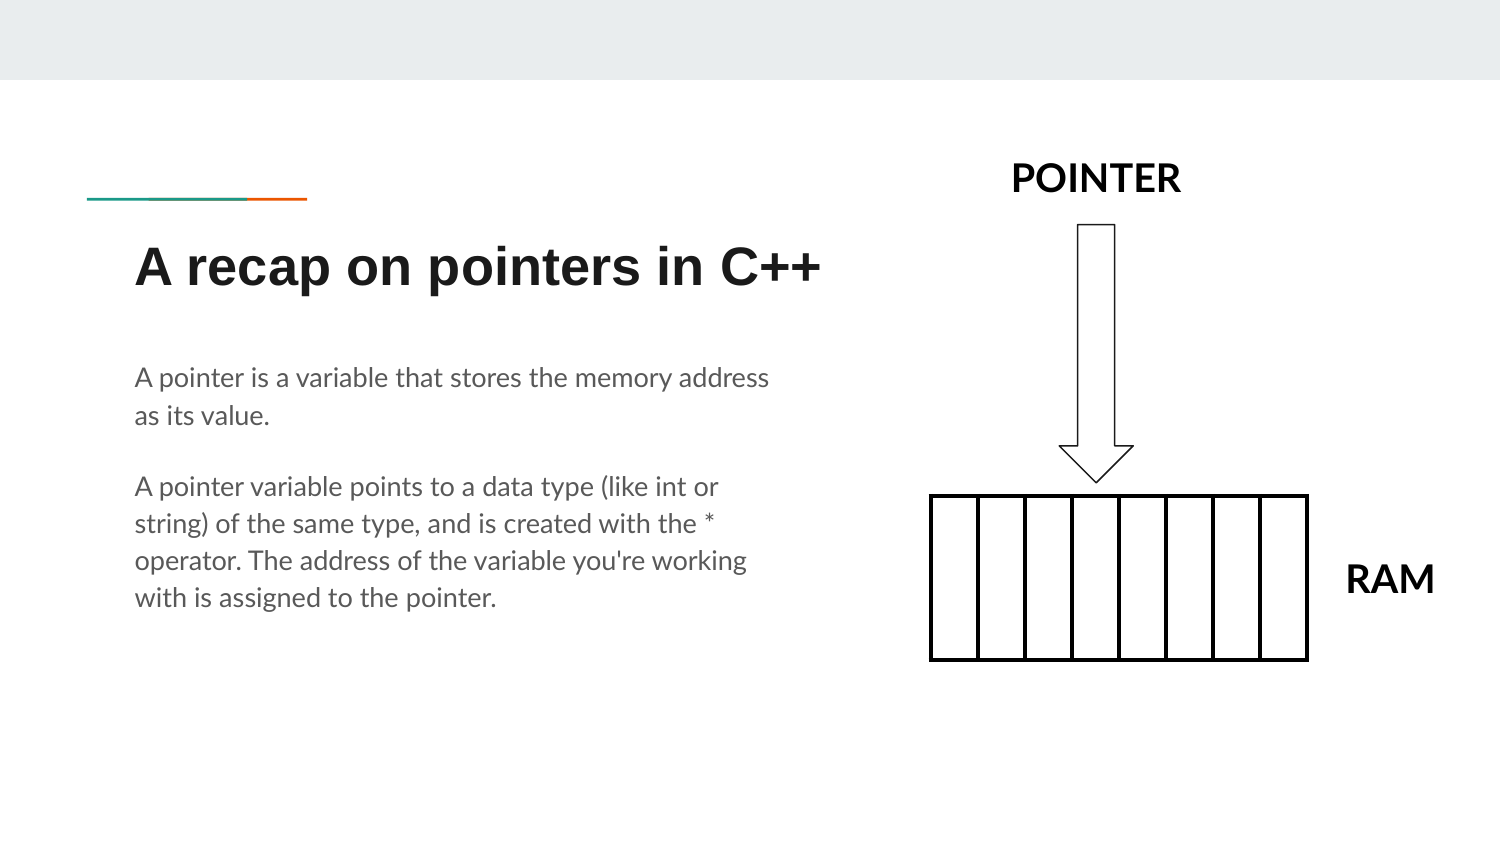

POINTER
# A recap on pointers in C++

A pointer is a variable that stores the memory address as its value.
A pointer variable points to a data type (like int or string) of the same type, and is created with the * operator. The address of the variable you're working with is assigned to the pointer.

|  |  |  |  |  |  |  |  |
| --- | --- | --- | --- | --- | --- | --- | --- |
RAM